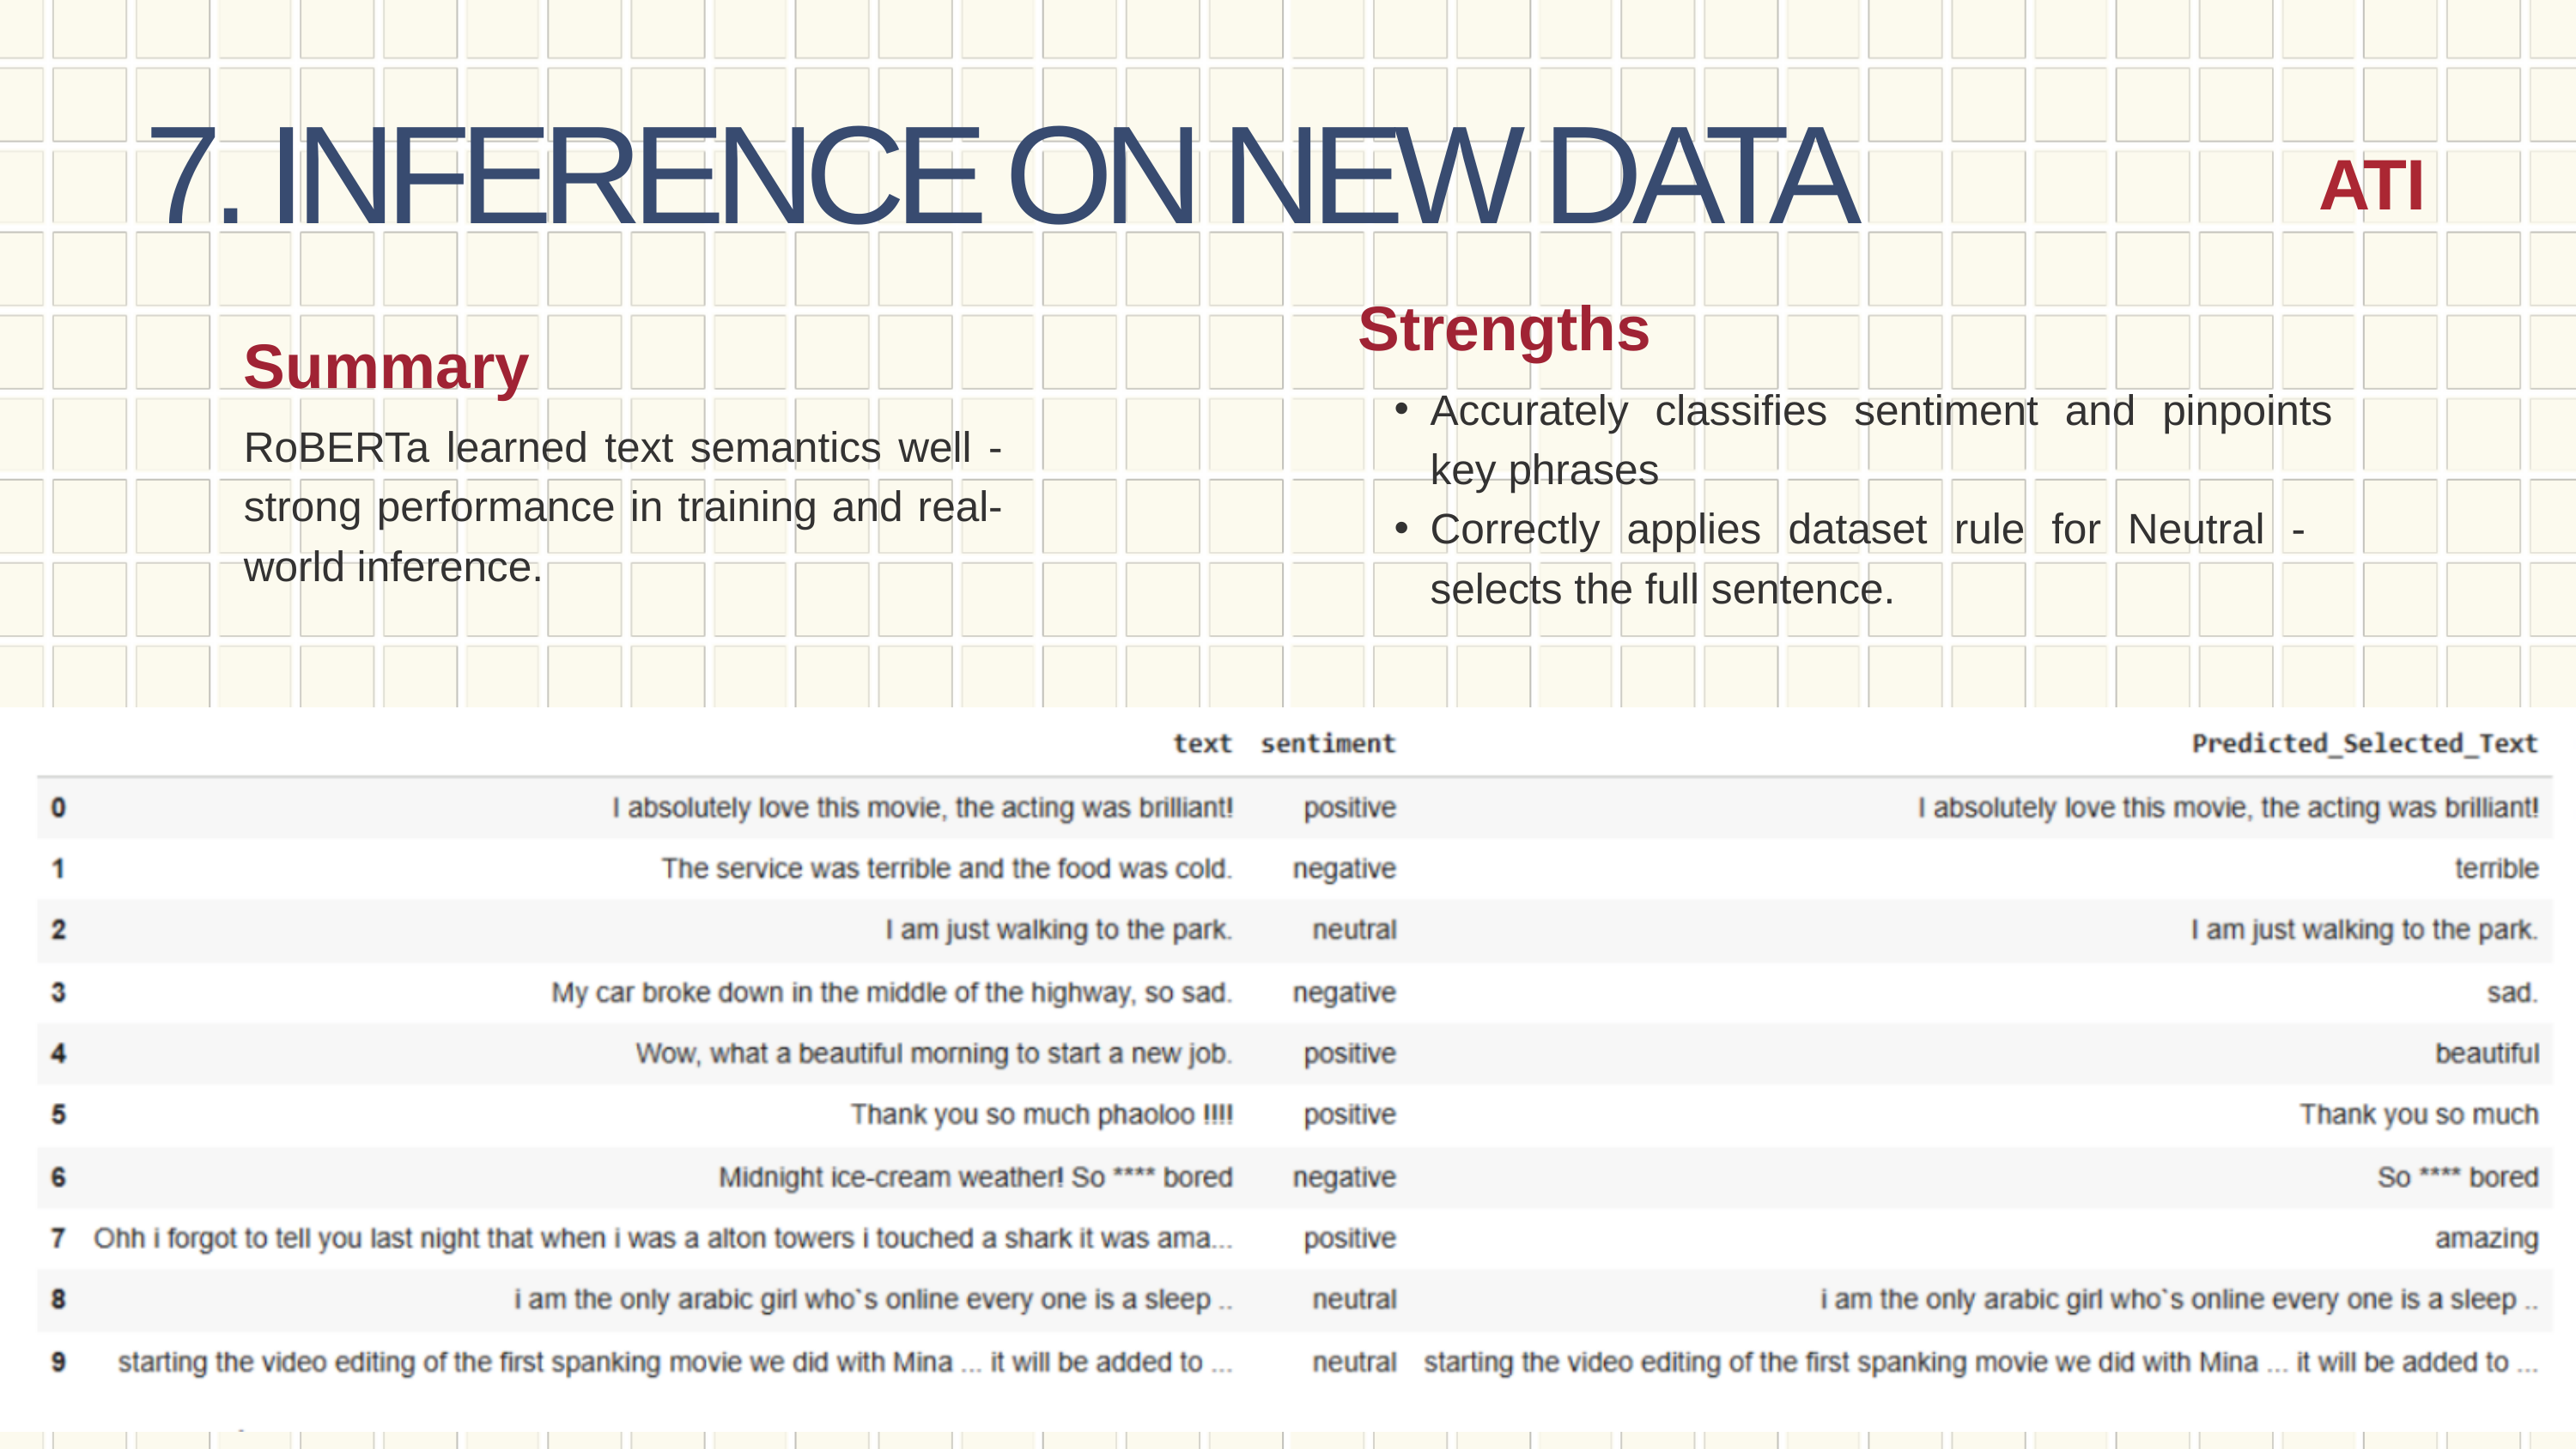

7. INFERENCE ON NEW DATA
ATI
Strengths
Summary
Accurately classifies sentiment and pinpoints key phrases
Correctly applies dataset rule for Neutral -  selects the full sentence.

RoBERTa learned text semantics well - strong performance in training and real-world inference.